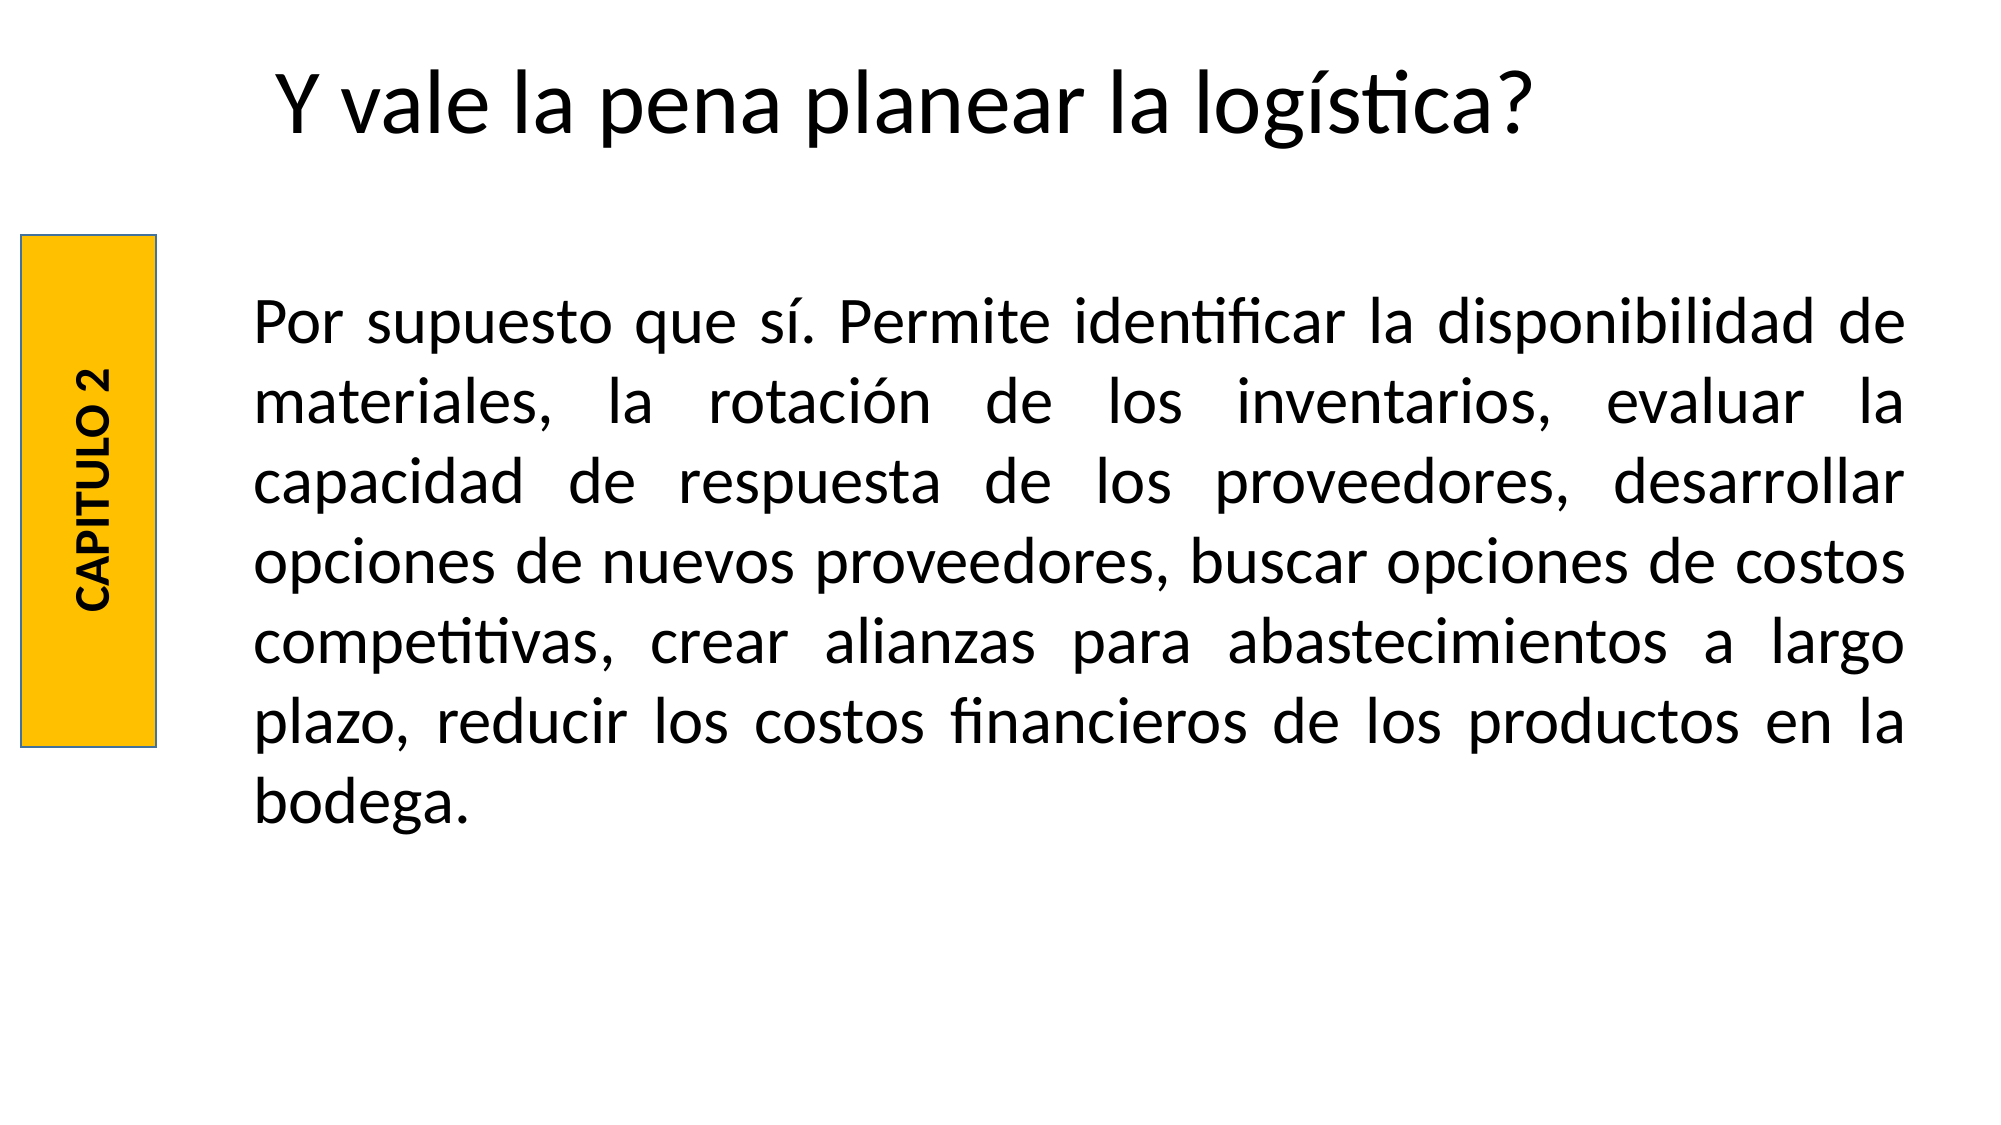

Y vale la pena planear la logística?
Por supuesto que sí. Permite identificar la disponibilidad de materiales, la rotación de los inventarios, evaluar la capacidad de respuesta de los proveedores, desarrollar opciones de nuevos proveedores, buscar opciones de costos competitivas, crear alianzas para abastecimientos a largo plazo, reducir los costos financieros de los productos en la bodega.
CAPITULO 2